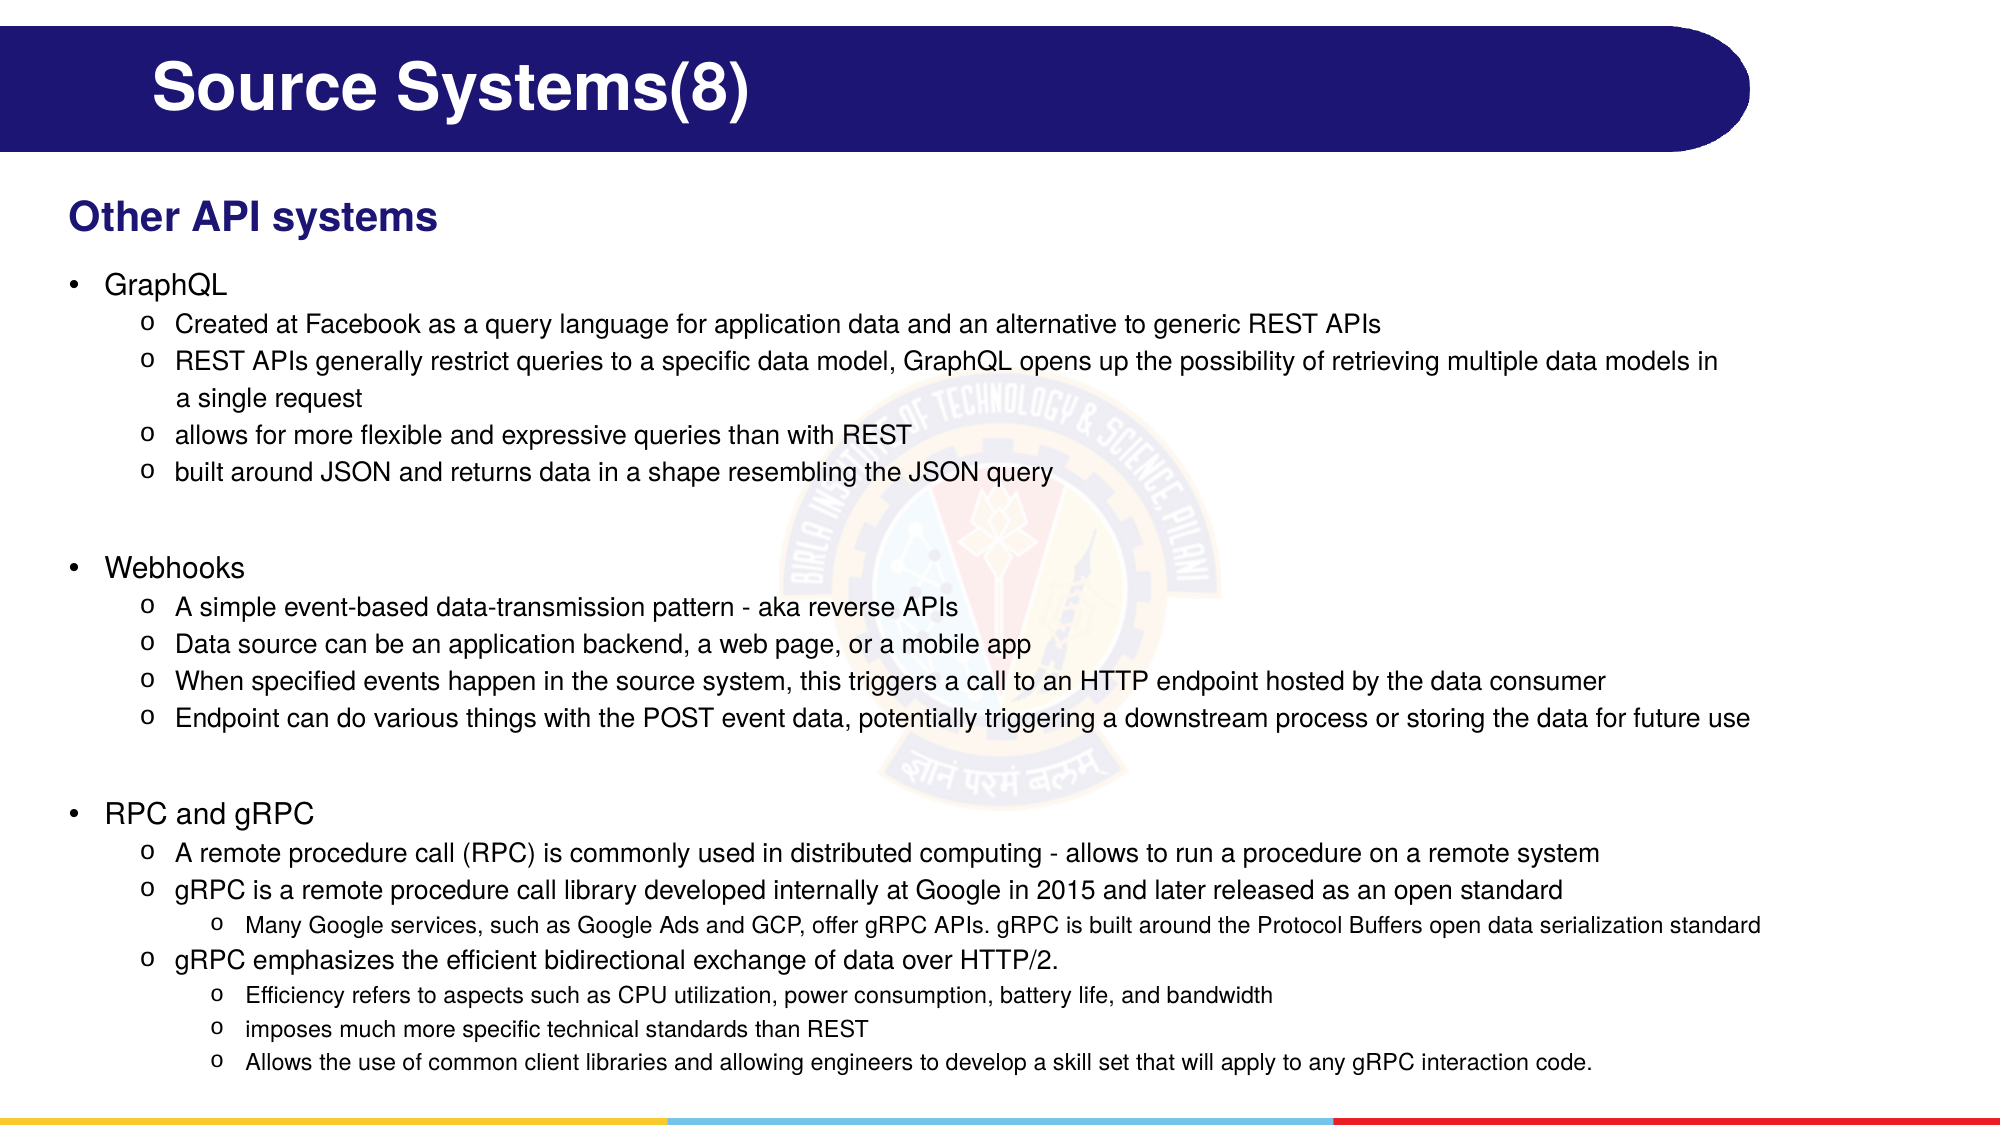

# Source Systems(8)
Other API systems
GraphQL
Created at Facebook as a query language for application data and an alternative to generic REST APIs
REST APIs generally restrict queries to a specific data model, GraphQL opens up the possibility of retrieving multiple data models in
     a single request
allows for more flexible and expressive queries than with REST
built around JSON and returns data in a shape resembling the JSON query

Webhooks
A simple event-based data-transmission pattern - aka reverse APIs
Data source can be an application backend, a web page, or a mobile app
When specified events happen in the source system, this triggers a call to an HTTP endpoint hosted by the data consumer
Endpoint can do various things with the POST event data, potentially triggering a downstream process or storing the data for future use

RPC and gRPC
A remote procedure call (RPC) is commonly used in distributed computing - allows to run a procedure on a remote system
gRPC is a remote procedure call library developed internally at Google in 2015 and later released as an open standard
Many Google services, such as Google Ads and GCP, offer gRPC APIs. gRPC is built around the Protocol Buffers open data serialization standard
gRPC emphasizes the efficient bidirectional exchange of data over HTTP/2.
Efficiency refers to aspects such as CPU utilization, power consumption, battery life, and bandwidth
imposes much more specific technical standards than REST
Allows the use of common client libraries and allowing engineers to develop a skill set that will apply to any gRPC interaction code.